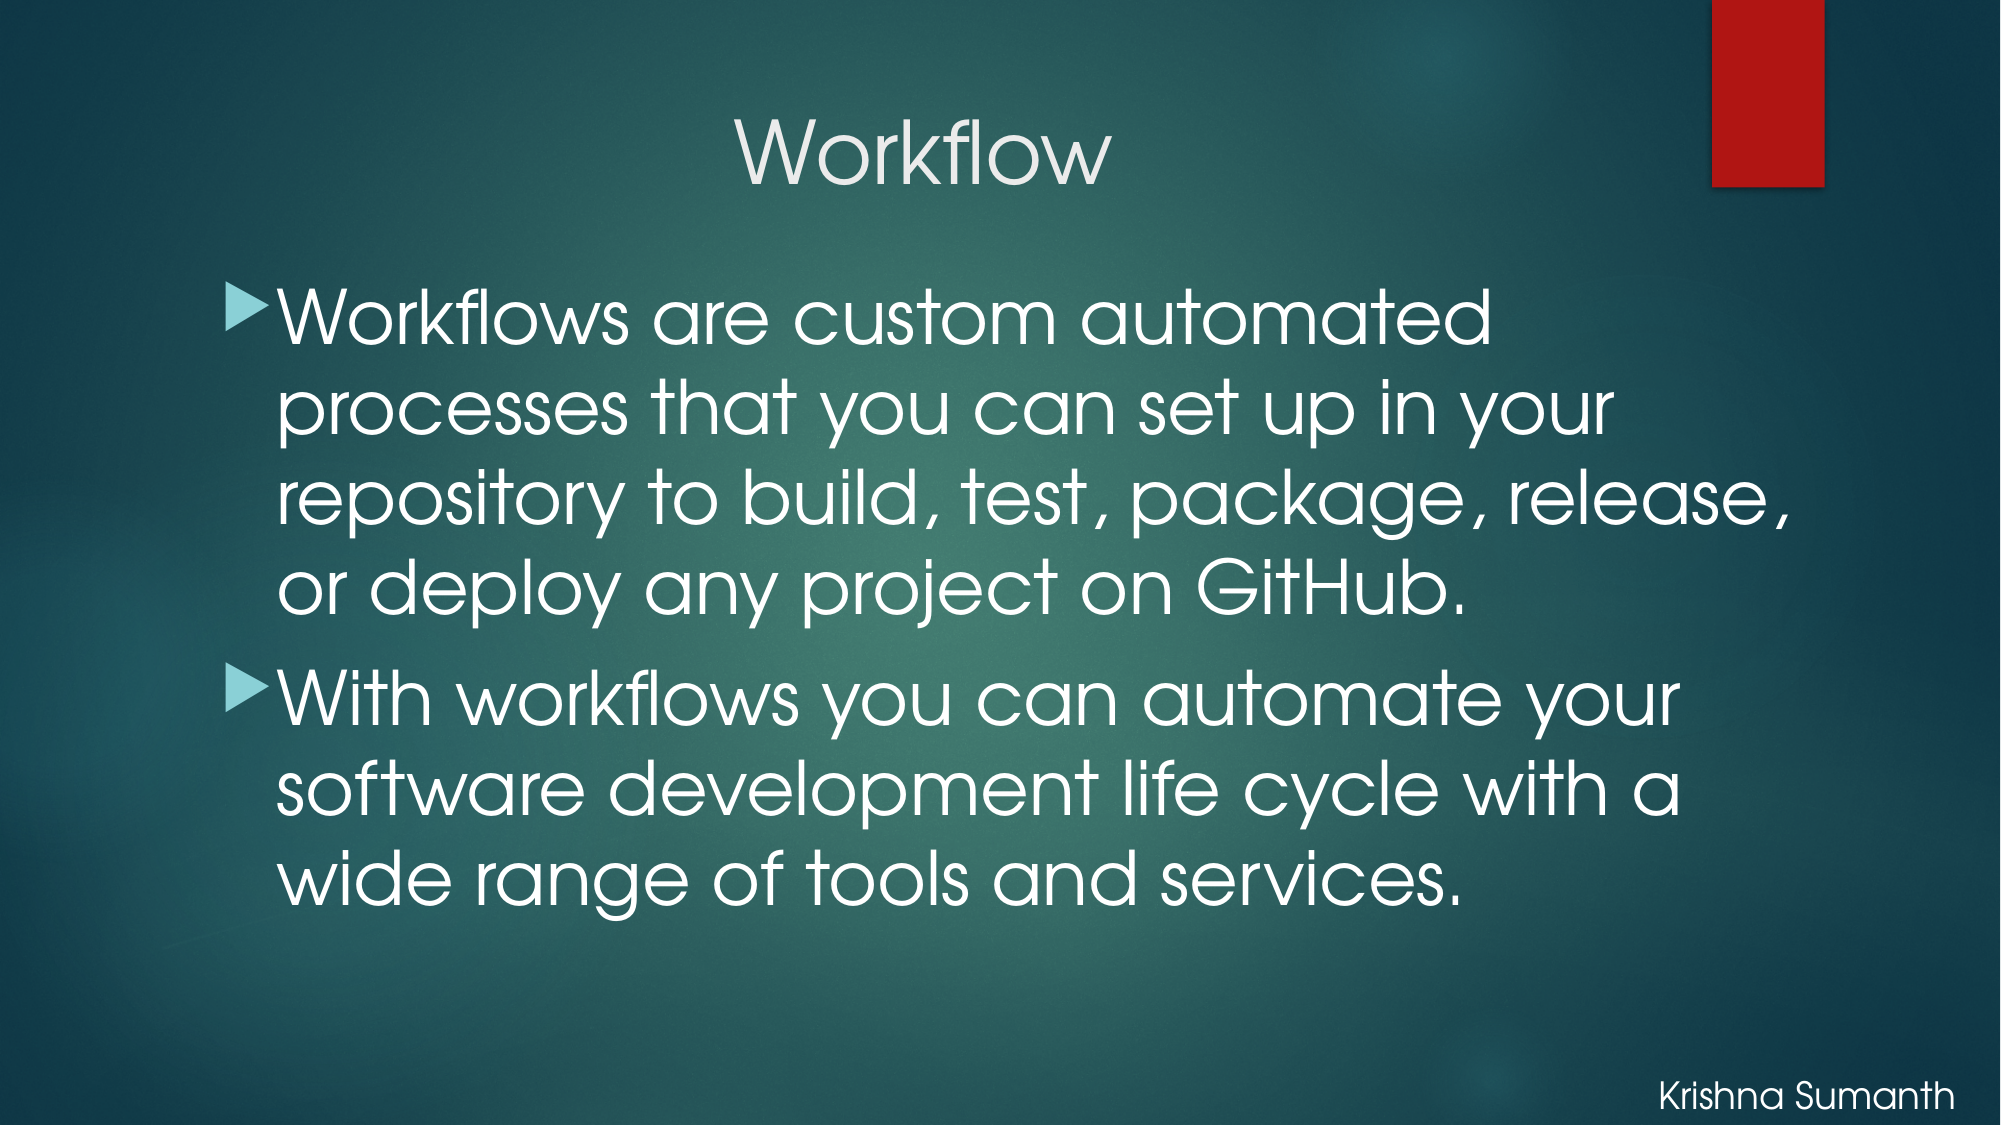

# Workflow
Workflows are custom automated processes that you can set up in your repository to build, test, package, release, or deploy any project on GitHub.
With workflows you can automate your software development life cycle with a wide range of tools and services.

Krishna Sumanth